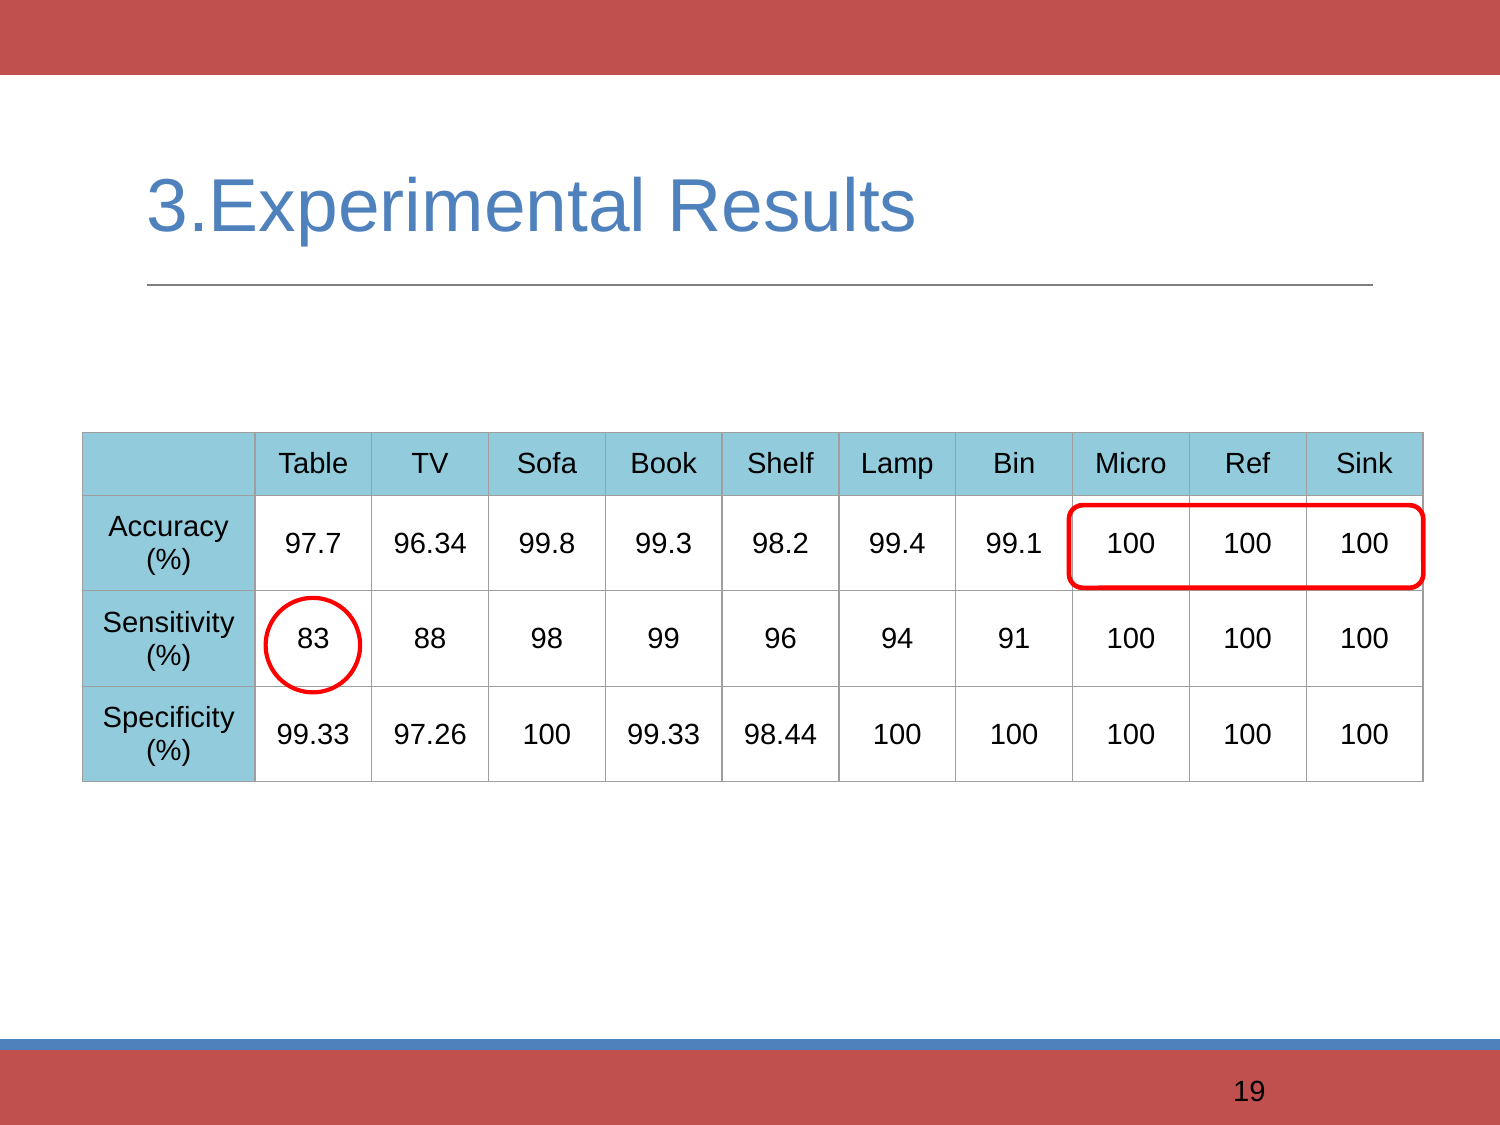

# 3.Experimental Results
|  | Table | TV | Sofa | Book | Shelf | Lamp | Bin | Micro | Ref | Sink |
| --- | --- | --- | --- | --- | --- | --- | --- | --- | --- | --- |
| Accuracy (%) | 97.7 | 96.34 | 99.8 | 99.3 | 98.2 | 99.4 | 99.1 | 100 | 100 | 100 |
| Sensitivity (%) | 83 | 88 | 98 | 99 | 96 | 94 | 91 | 100 | 100 | 100 |
| Specificity (%) | 99.33 | 97.26 | 100 | 99.33 | 98.44 | 100 | 100 | 100 | 100 | 100 |

19